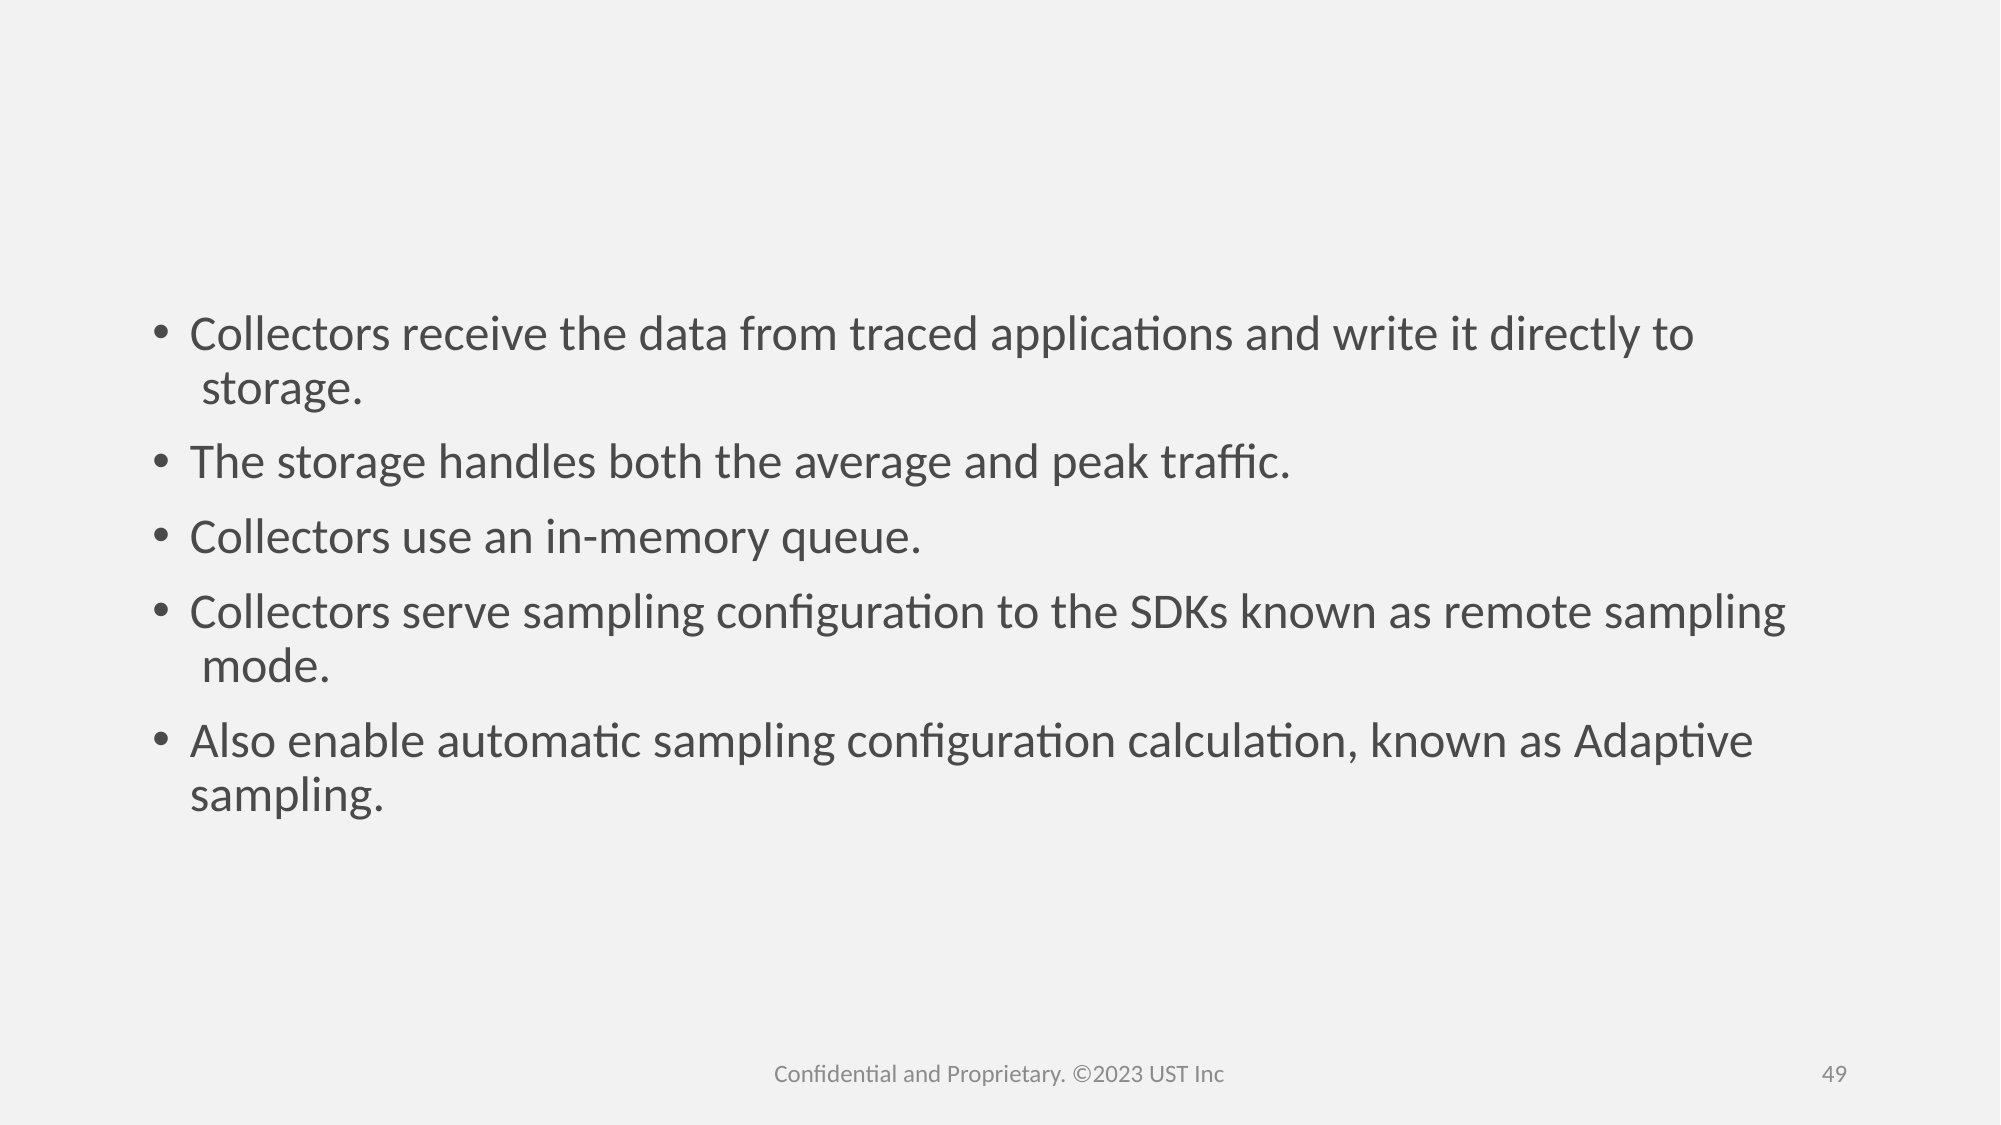

Collectors receive the data from traced applications and write it directly to   storage.
The storage handles both the average and peak traffic.
Collectors use an in-memory queue.
Collectors serve sampling configuration to the SDKs known as remote sampling   mode.
Also enable automatic sampling configuration calculation, known as Adaptive  sampling.

Confidential and Proprietary. ©2023 UST Inc
49